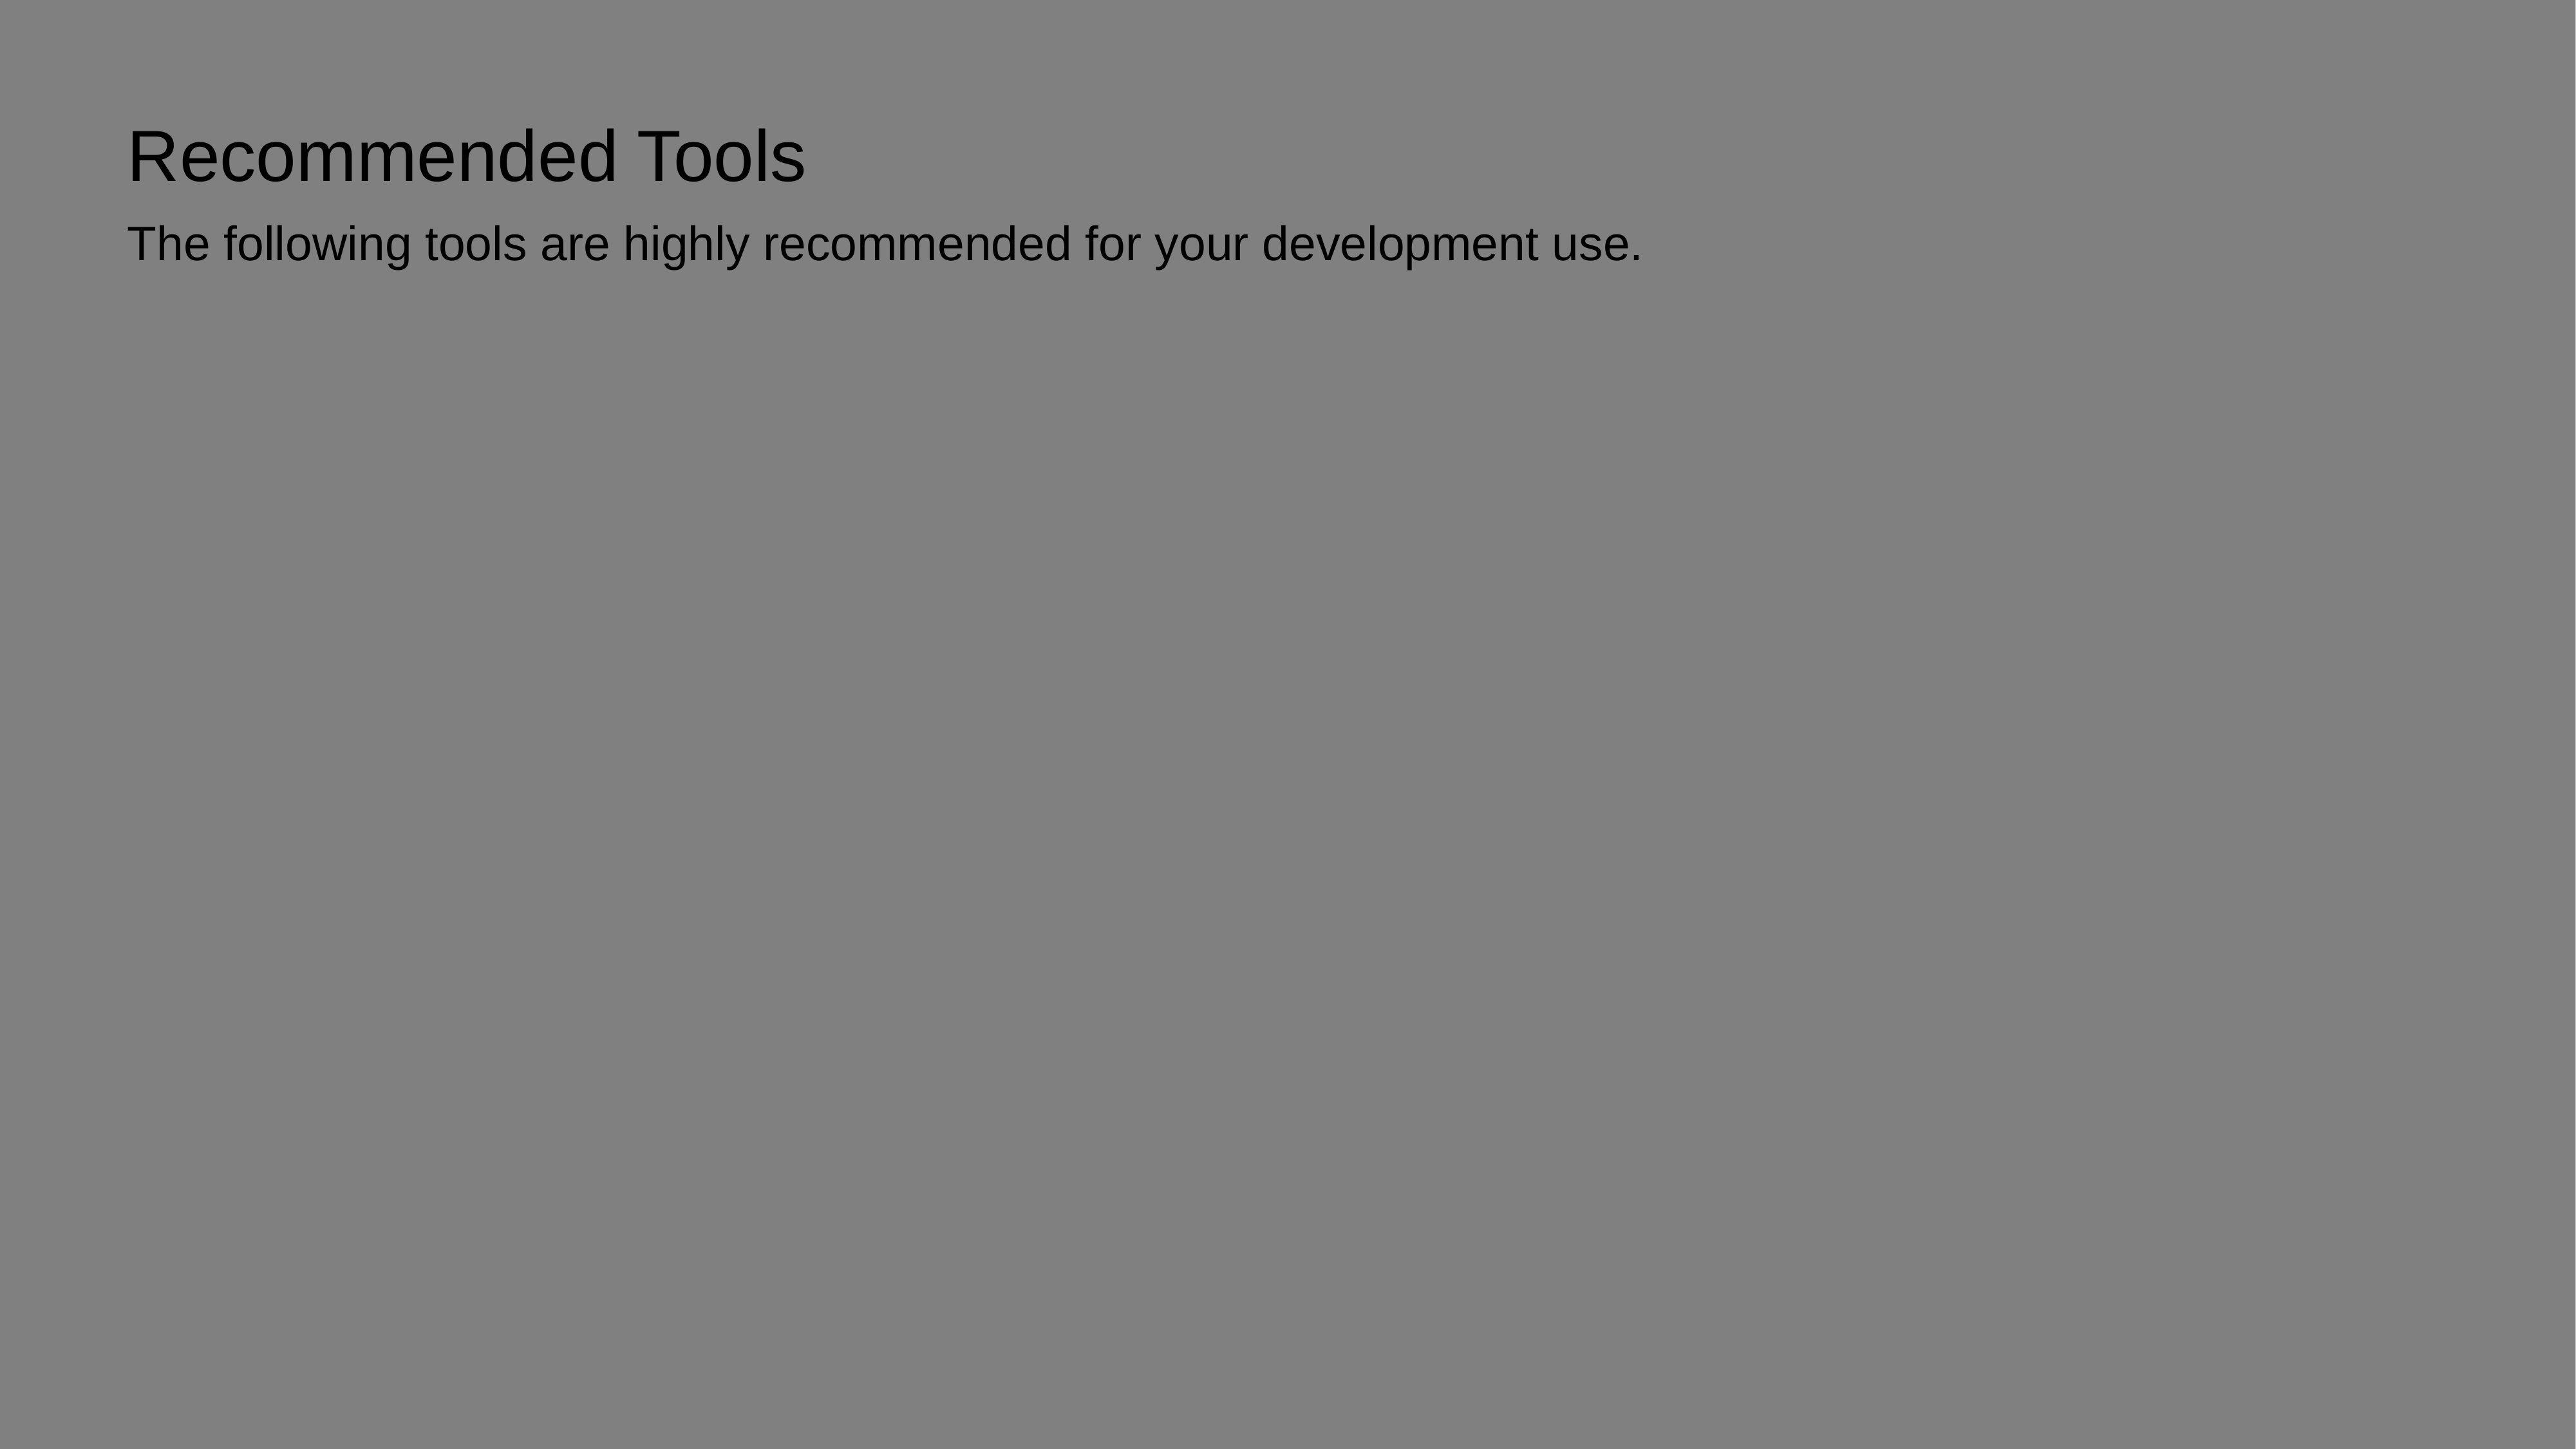

Recommended Tools
The following tools are highly recommended for your development use.